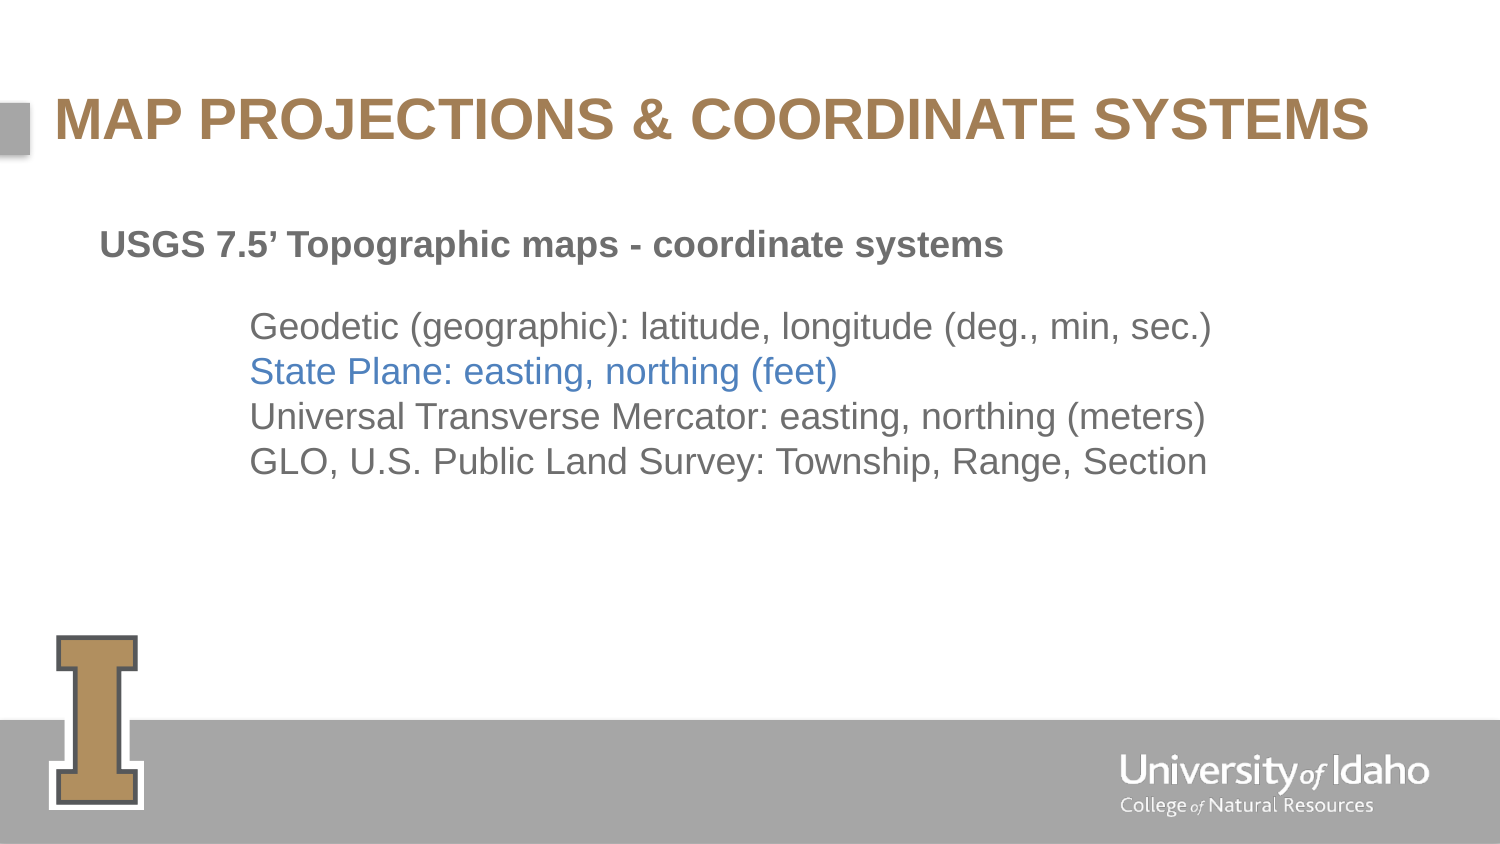

# Map Projections & Coordinate Systems
USGS 7.5’ Topographic maps - coordinate systems
	Geodetic (geographic): latitude, longitude (deg., min, sec.)
	State Plane: easting, northing (feet)
	Universal Transverse Mercator: easting, northing (meters)
	GLO, U.S. Public Land Survey: Township, Range, Section